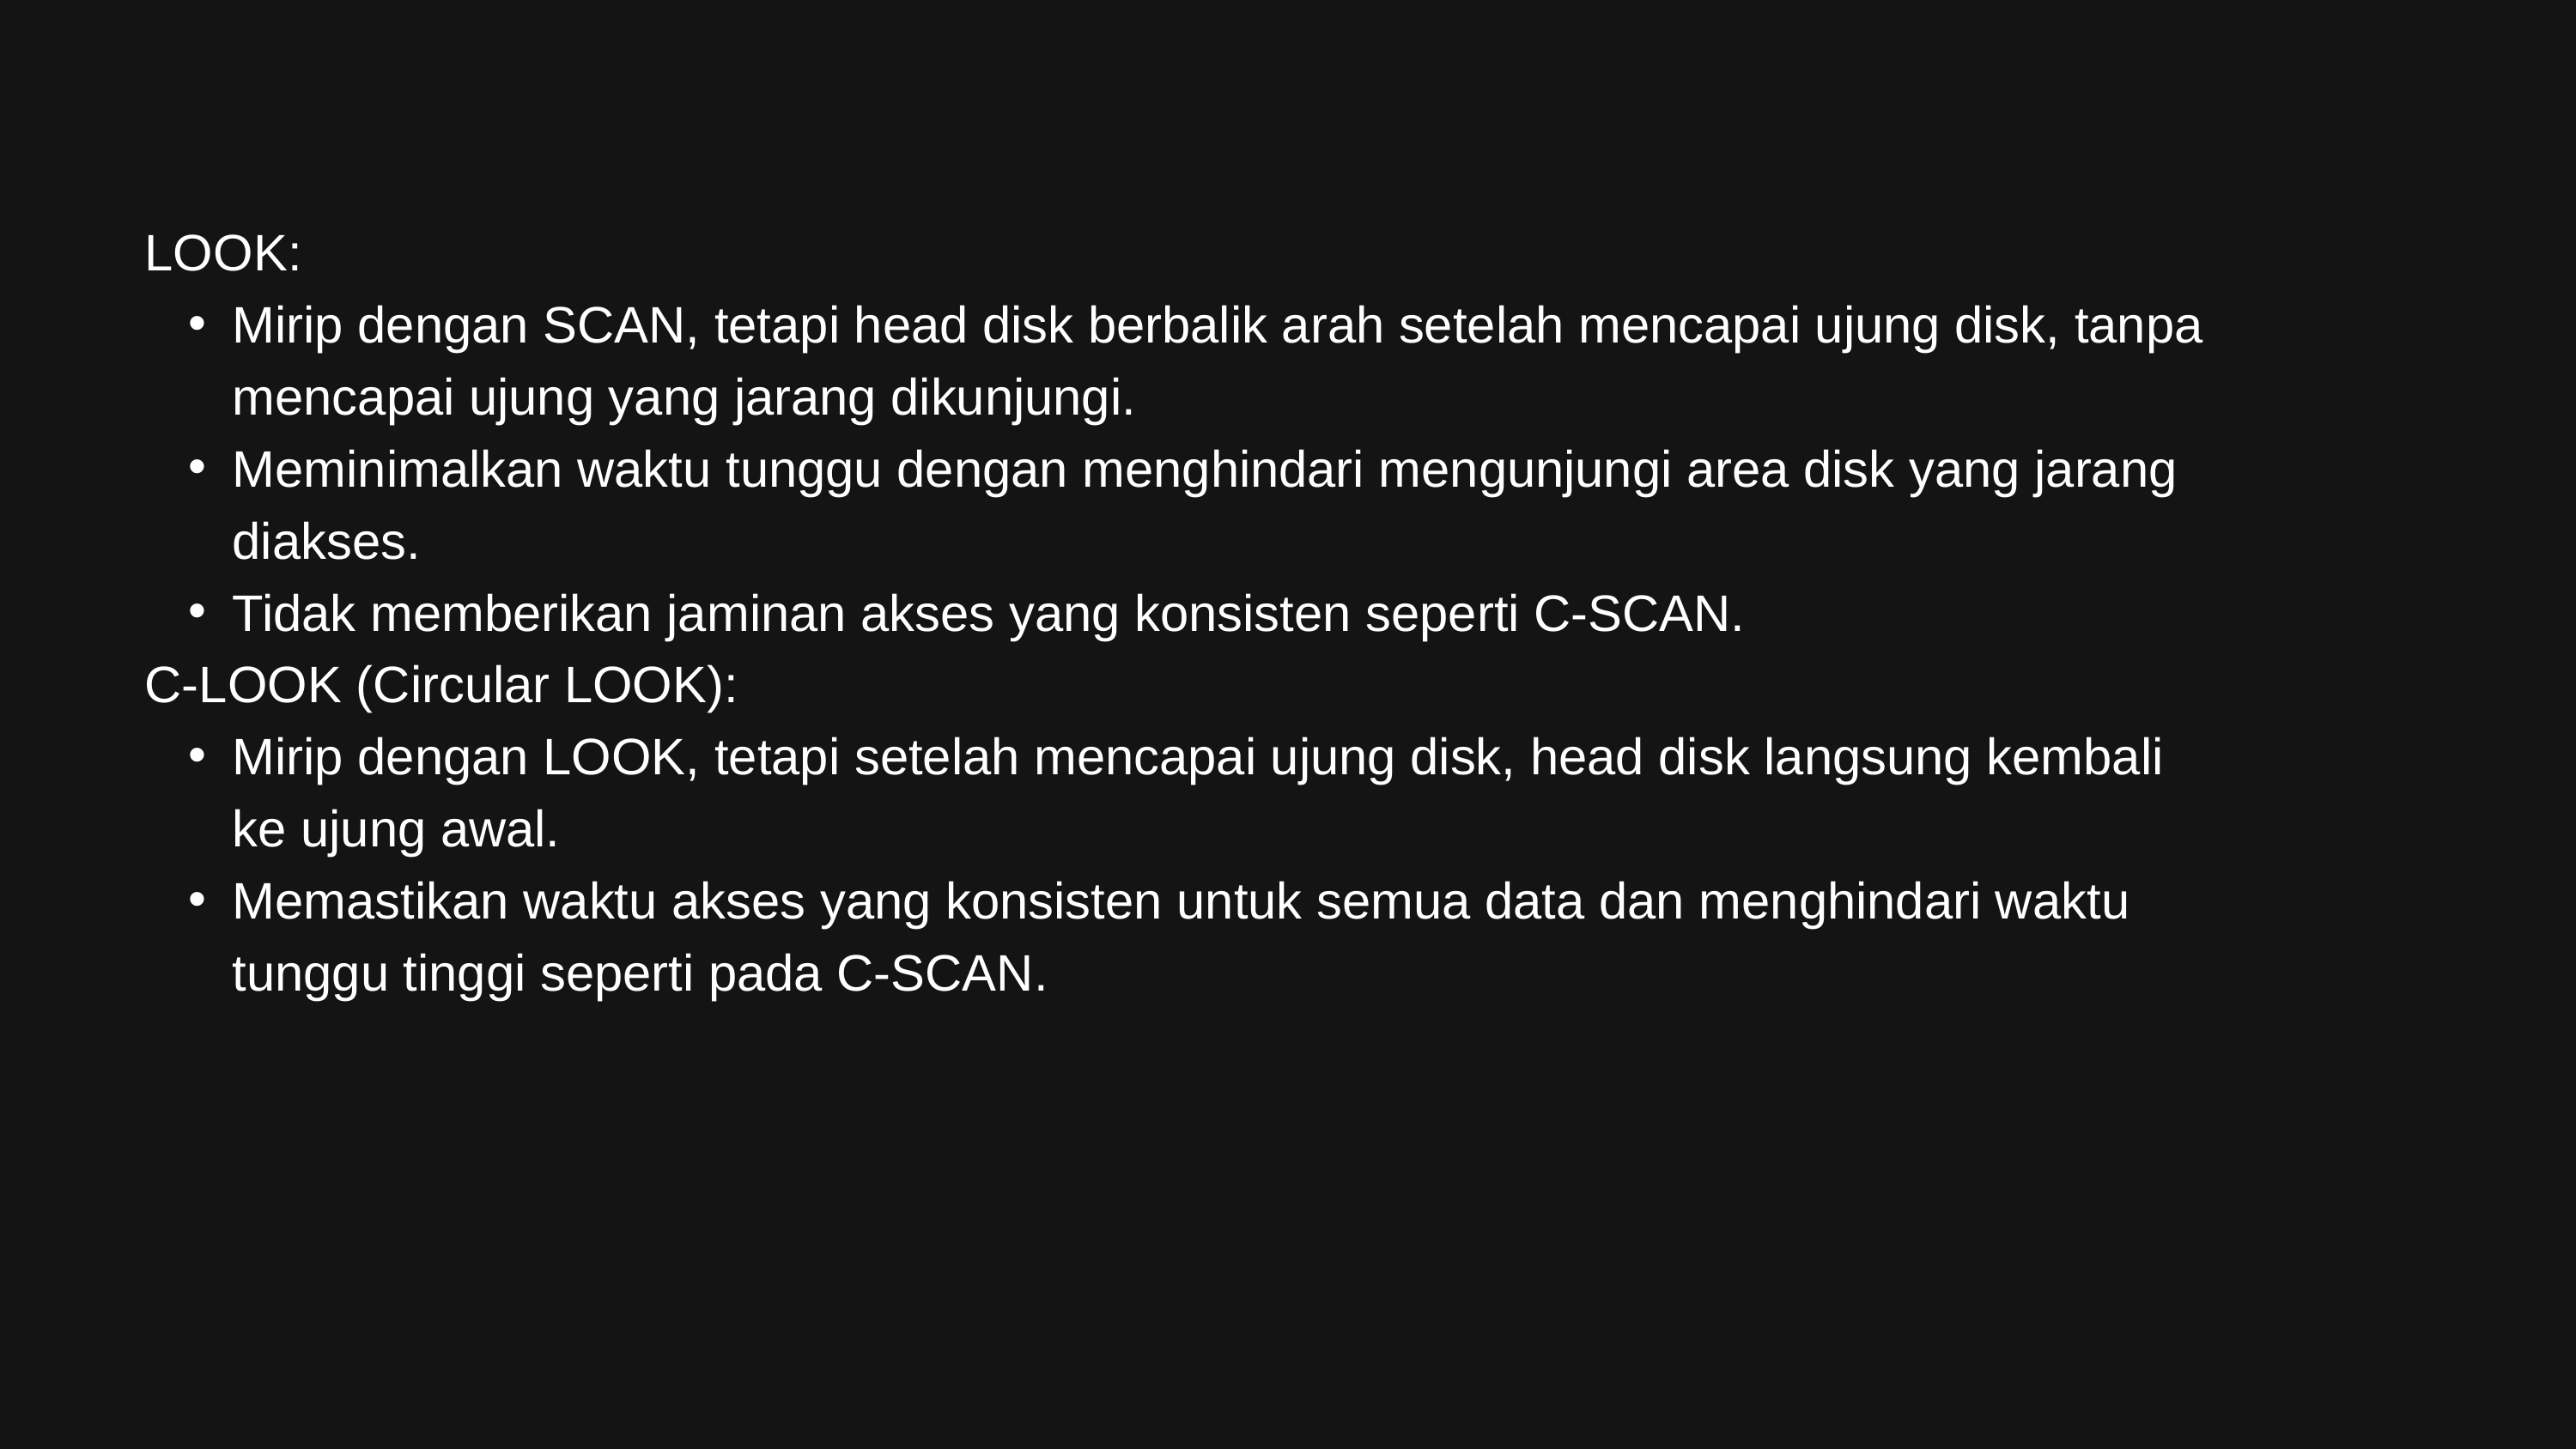

LOOK:
Mirip dengan SCAN, tetapi head disk berbalik arah setelah mencapai ujung disk, tanpa mencapai ujung yang jarang dikunjungi.
Meminimalkan waktu tunggu dengan menghindari mengunjungi area disk yang jarang diakses.
Tidak memberikan jaminan akses yang konsisten seperti C-SCAN.
C-LOOK (Circular LOOK):
Mirip dengan LOOK, tetapi setelah mencapai ujung disk, head disk langsung kembali ke ujung awal.
Memastikan waktu akses yang konsisten untuk semua data dan menghindari waktu tunggu tinggi seperti pada C-SCAN.